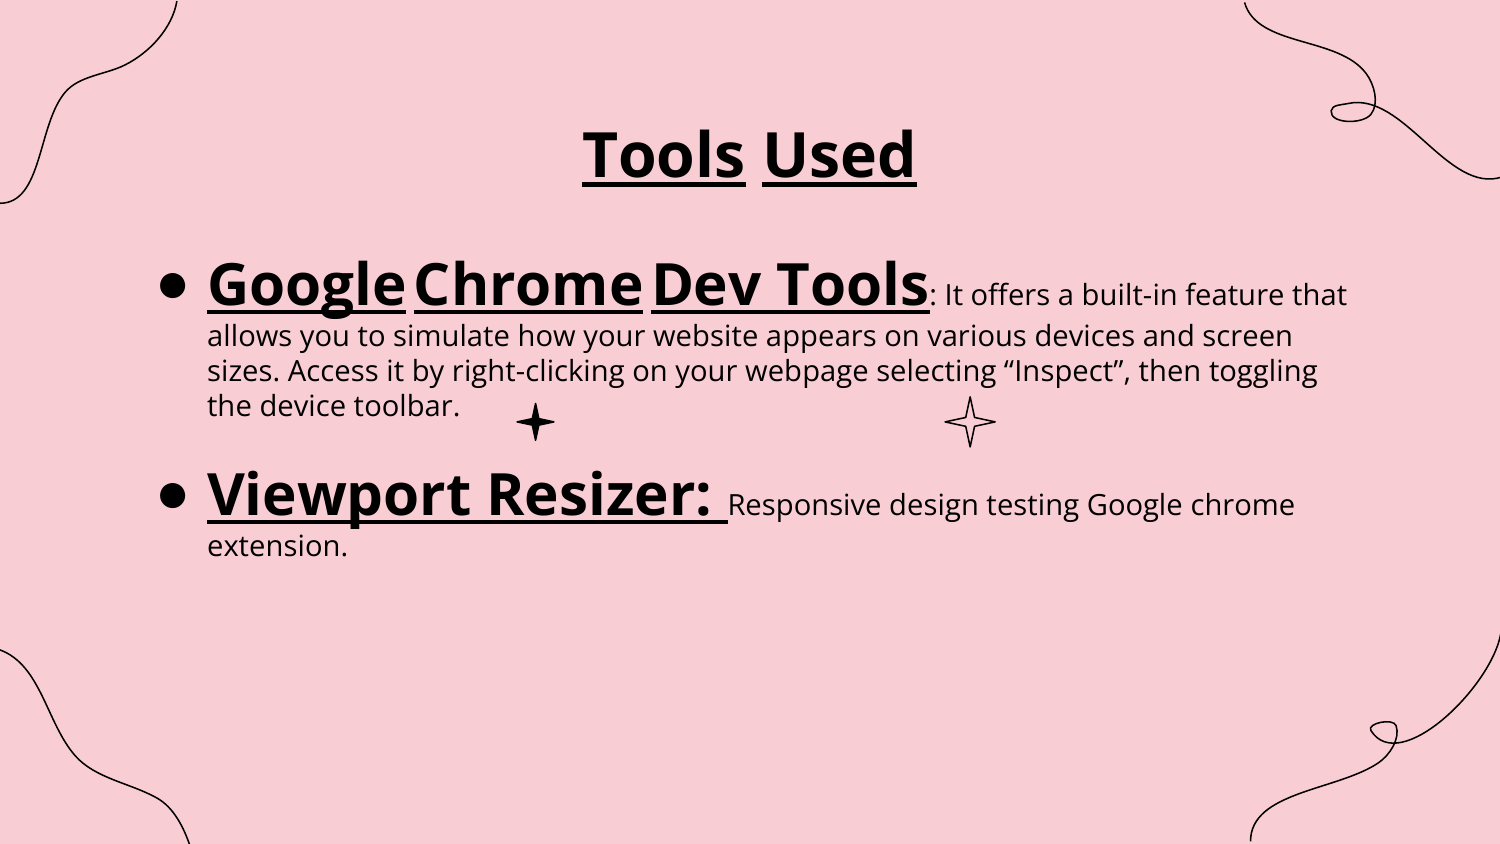

# Tools Used
Google Chrome Dev Tools: It offers a built-in feature that allows you to simulate how your website appears on various devices and screen sizes. Access it by right-clicking on your webpage selecting “Inspect”, then toggling the device toolbar.

Viewport Resizer: Responsive design testing Google chrome extension.